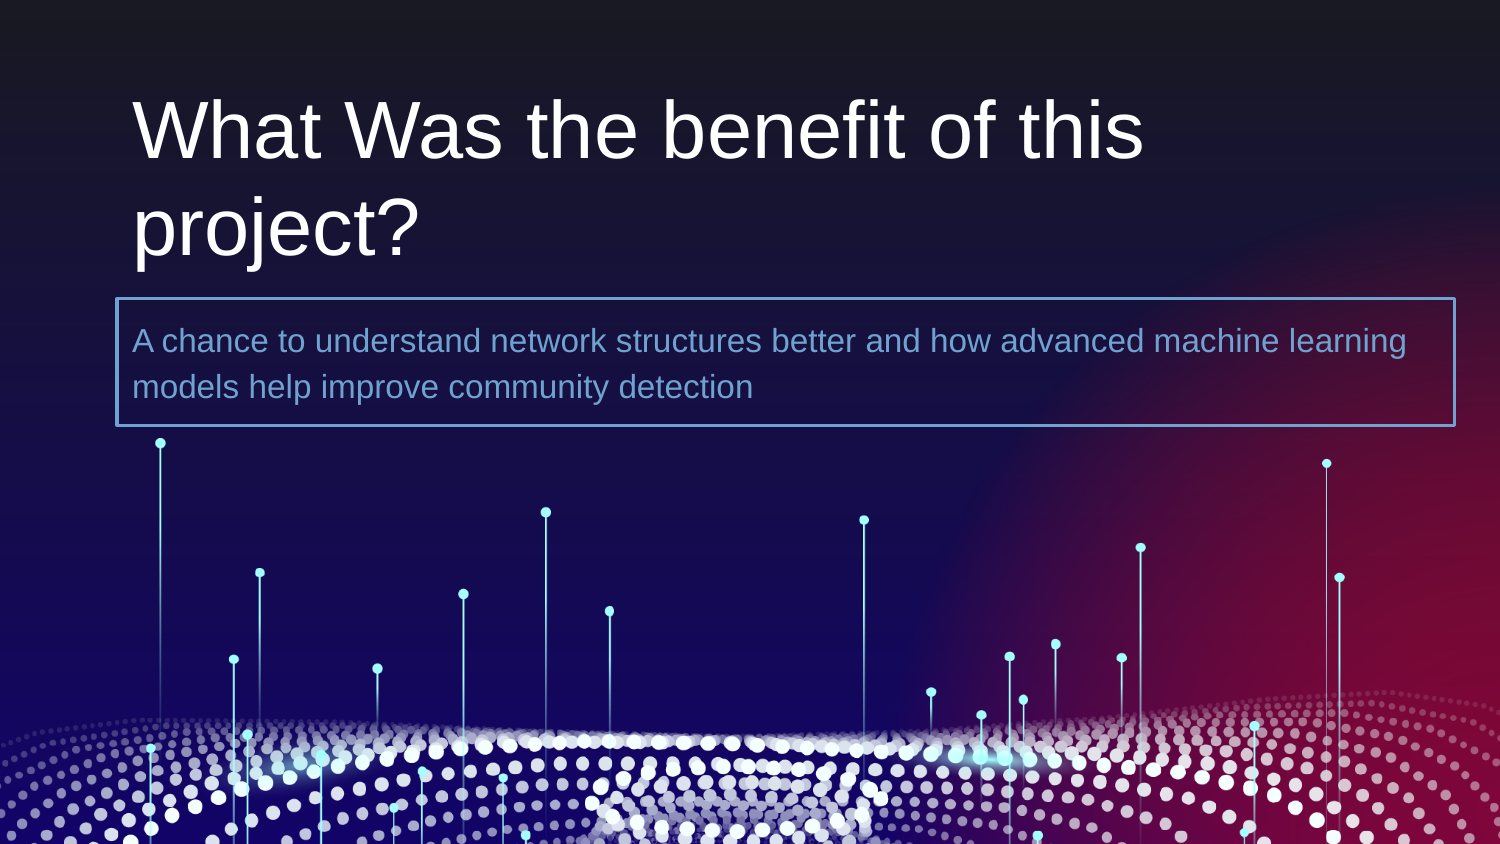

# What Was the benefit of this project?
A chance to understand network structures better and how advanced machine learning models help improve community detection